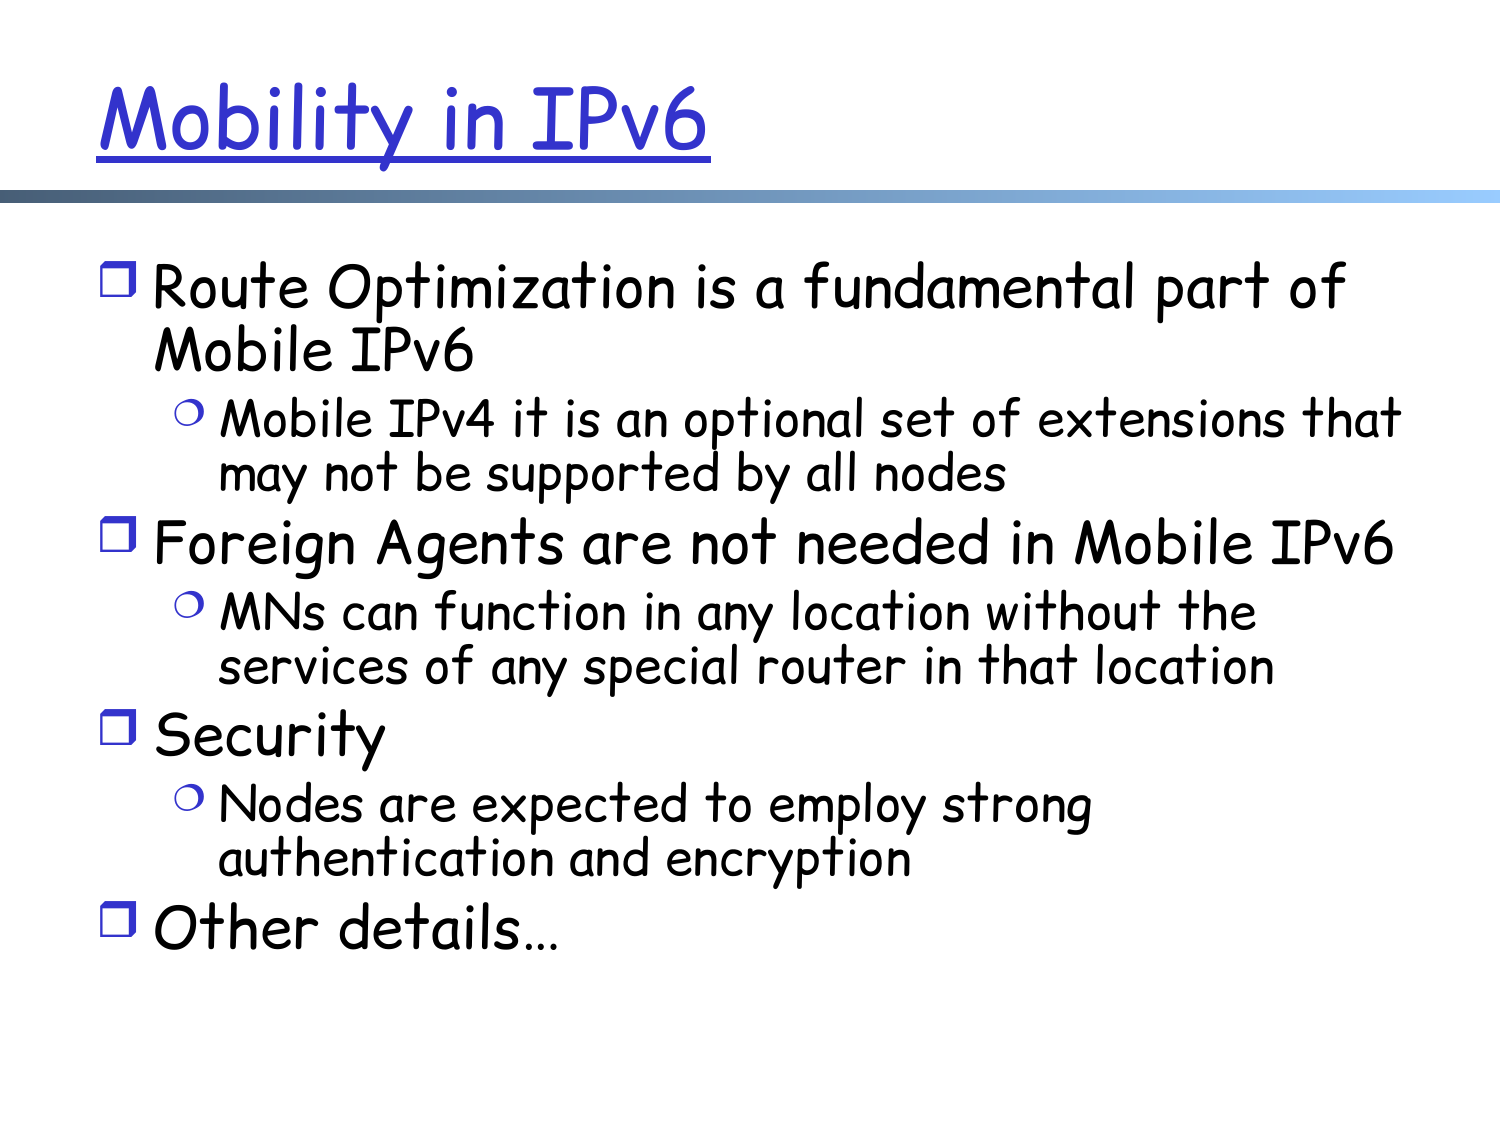

# Mobility in IPv6
Route Optimization is a fundamental part of Mobile IPv6
Mobile IPv4 it is an optional set of extensions that may not be supported by all nodes
Foreign Agents are not needed in Mobile IPv6
MNs can function in any location without the services of any special router in that location
Security
Nodes are expected to employ strong authentication and encryption
Other details…